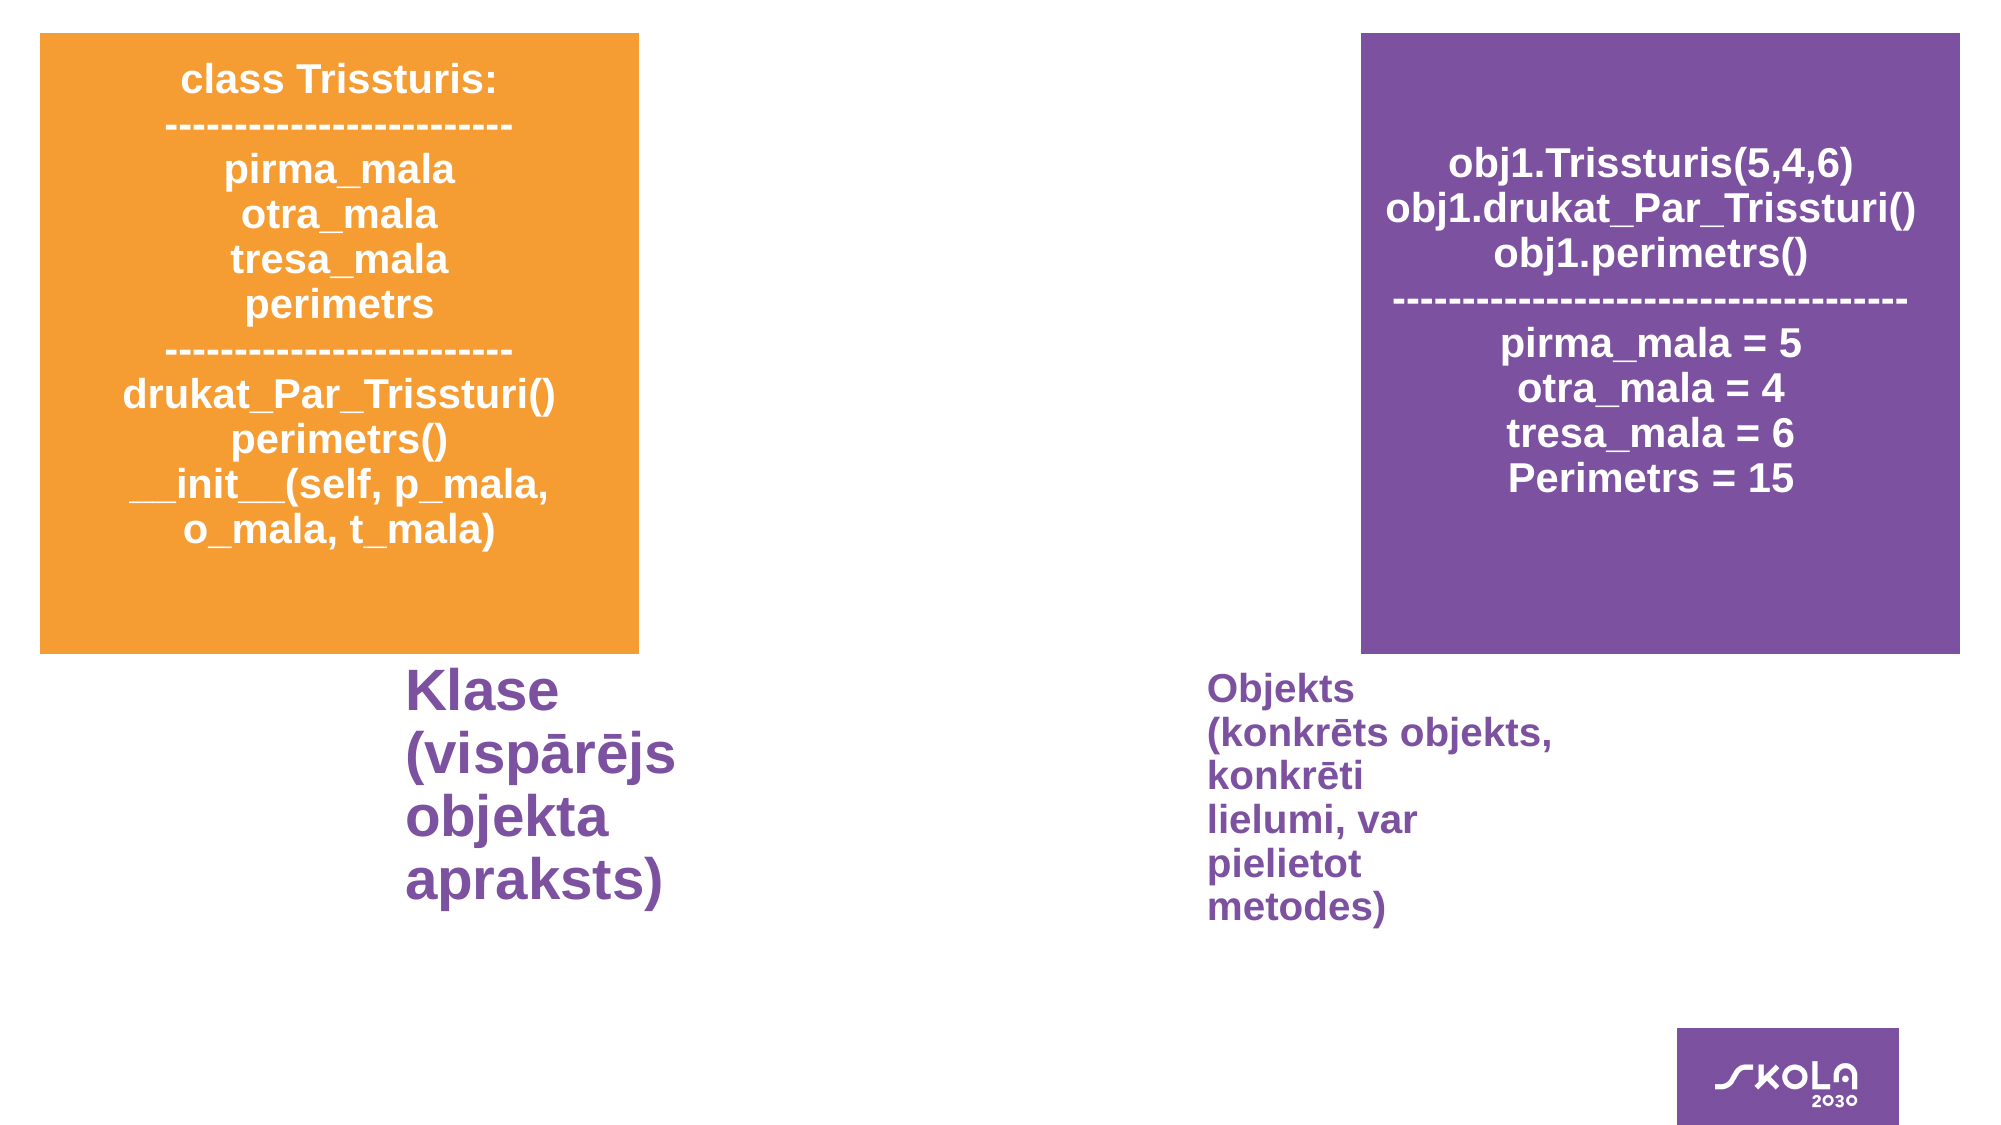

class Trissturis:
-------------------------
pirma_mala
otra_mala
tresa_mala
perimetrs
-------------------------
drukat_Par_Trissturi()
perimetrs()
__init__(self, p_mala, o_mala, t_mala)

obj1.Trissturis(5,4,6)
obj1.drukat_Par_Trissturi()
obj1.perimetrs()
-------------------------------------
pirma_mala = 5
otra_mala = 4
tresa_mala = 6
Perimetrs = 15

# Klase (vispārējs objekta apraksts)
Objekts
(konkrēts objekts,
konkrēti
lielumi, var
pielietot
metodes)